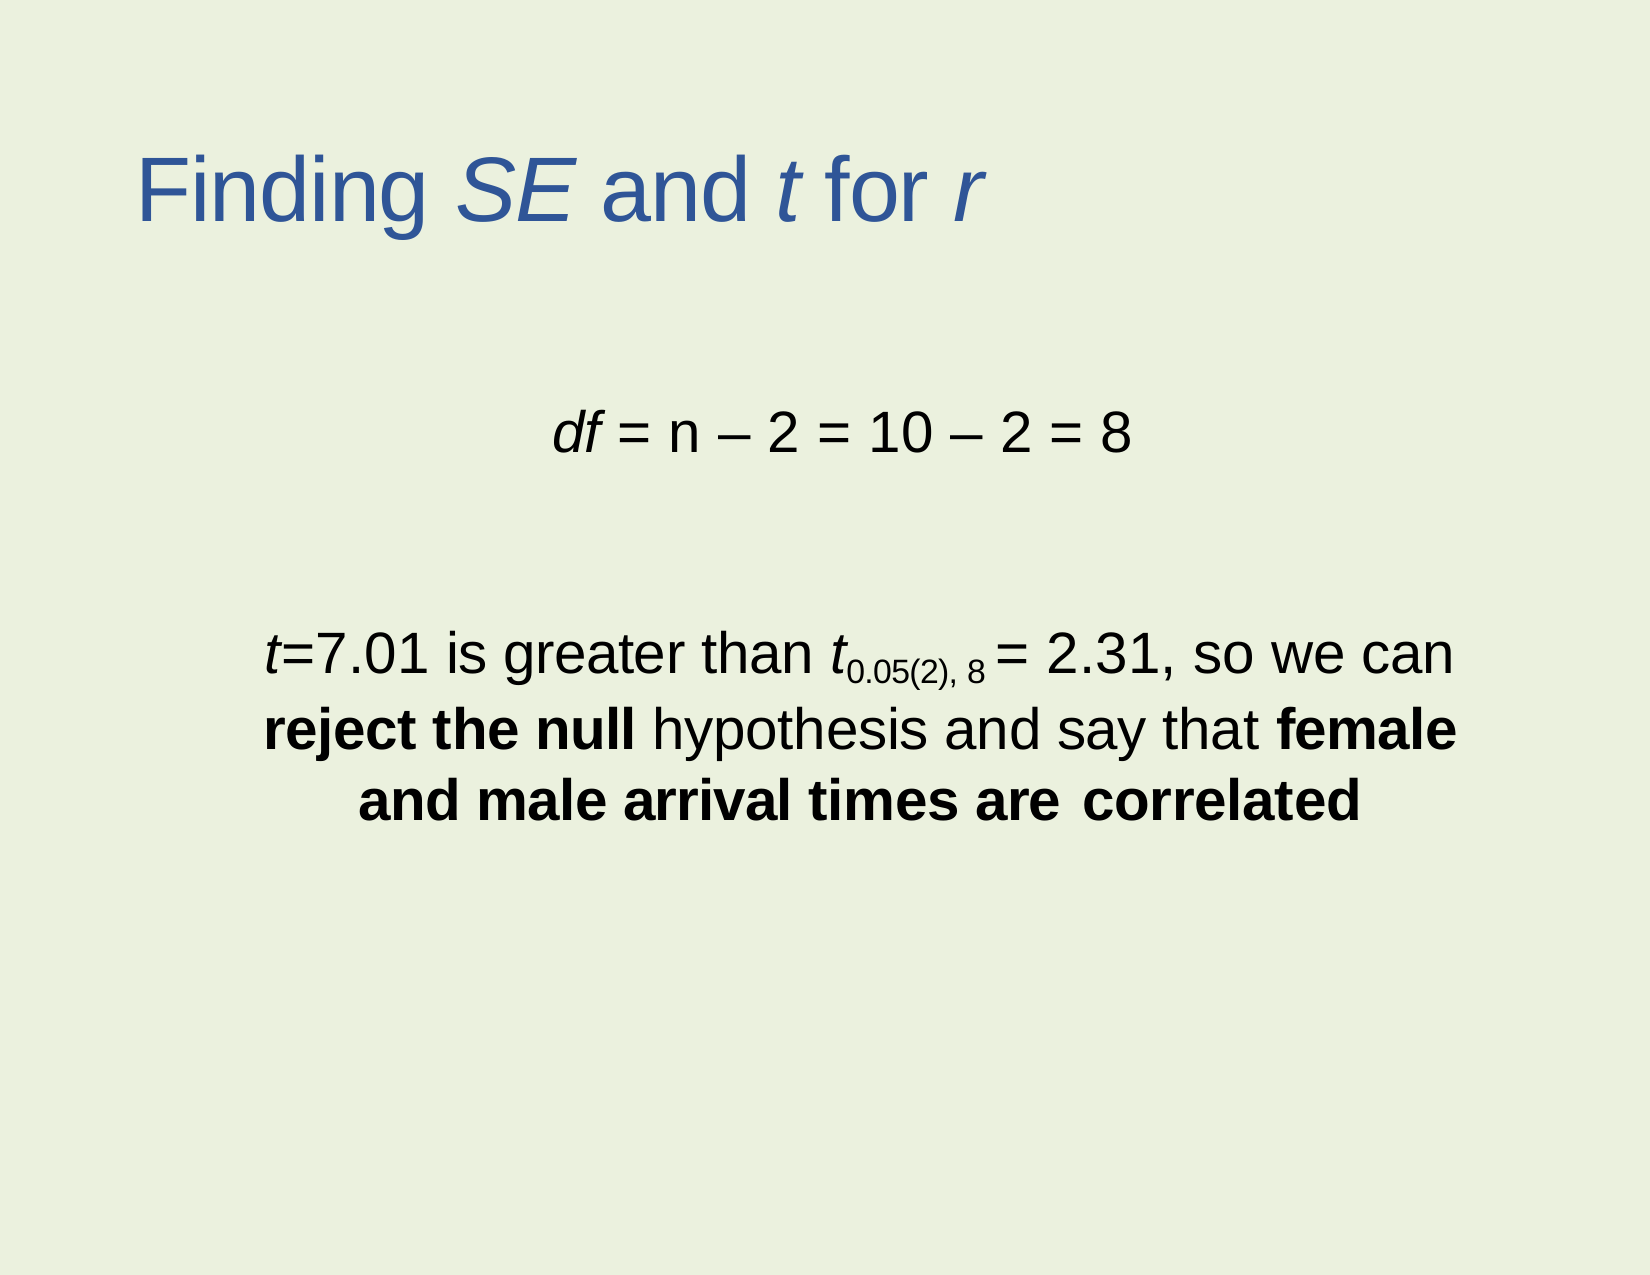

Finding SE and t for r
df = n – 2 = 10 – 2 = 8
t=7.01 is greater than t0.05(2), 8 = 2.31, so we can reject the null hypothesis and say that female and male arrival times are correlated